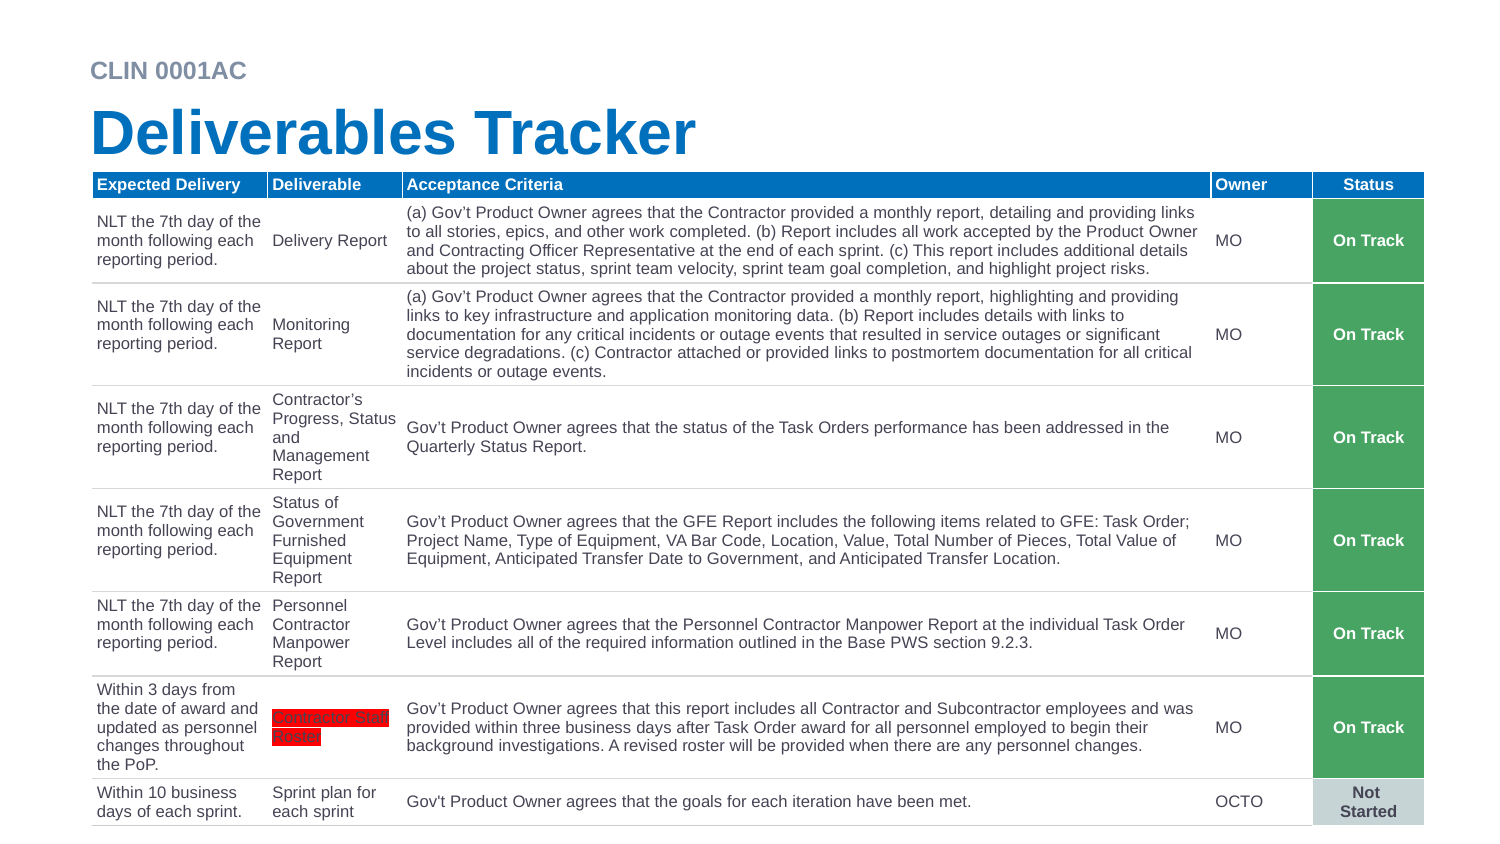

CLIN 0001AC

# Deliverables Tracker
| Expected Delivery | Deliverable | Acceptance Criteria | Owner | Status |
| --- | --- | --- | --- | --- |
| NLT the 7th day of the month following each reporting period. | Delivery Report | (a) Gov’t Product Owner agrees that the Contractor provided a monthly report, detailing and providing links to all stories, epics, and other work completed. (b) Report includes all work accepted by the Product Owner and Contracting Officer Representative at the end of each sprint. (c) This report includes additional details about the project status, sprint team velocity, sprint team goal completion, and highlight project risks. | MO | On Track |
| NLT the 7th day of the month following each reporting period. | Monitoring Report | (a) Gov’t Product Owner agrees that the Contractor provided a monthly report, highlighting and providing links to key infrastructure and application monitoring data. (b) Report includes details with links to documentation for any critical incidents or outage events that resulted in service outages or significant service degradations. (c) Contractor attached or provided links to postmortem documentation for all critical incidents or outage events. | MO | On Track |
| NLT the 7th day of the month following each reporting period. | Contractor’s Progress, Status and Management Report | Gov’t Product Owner agrees that the status of the Task Orders performance has been addressed in the Quarterly Status Report. | MO | On Track |
| NLT the 7th day of the month following each reporting period. | Status of Government Furnished Equipment Report | Gov’t Product Owner agrees that the GFE Report includes the following items related to GFE: Task Order; Project Name, Type of Equipment, VA Bar Code, Location, Value, Total Number of Pieces, Total Value of Equipment, Anticipated Transfer Date to Government, and Anticipated Transfer Location. | MO | On Track |
| NLT the 7th day of the month following each reporting period. | Personnel Contractor Manpower Report | Gov’t Product Owner agrees that the Personnel Contractor Manpower Report at the individual Task Order Level includes all of the required information outlined in the Base PWS section 9.2.3. | MO | On Track |
| Within 3 days from the date of award and updated as personnel changes throughout the PoP. | Contractor Staff Roster | Gov’t Product Owner agrees that this report includes all Contractor and Subcontractor employees and was provided within three business days after Task Order award for all personnel employed to begin their background investigations. A revised roster will be provided when there are any personnel changes. | MO | On Track |
| Within 10 business days of each sprint. | Sprint plan for each sprint | Gov't Product Owner agrees that the goals for each iteration have been met. | OCTO | Not Started |